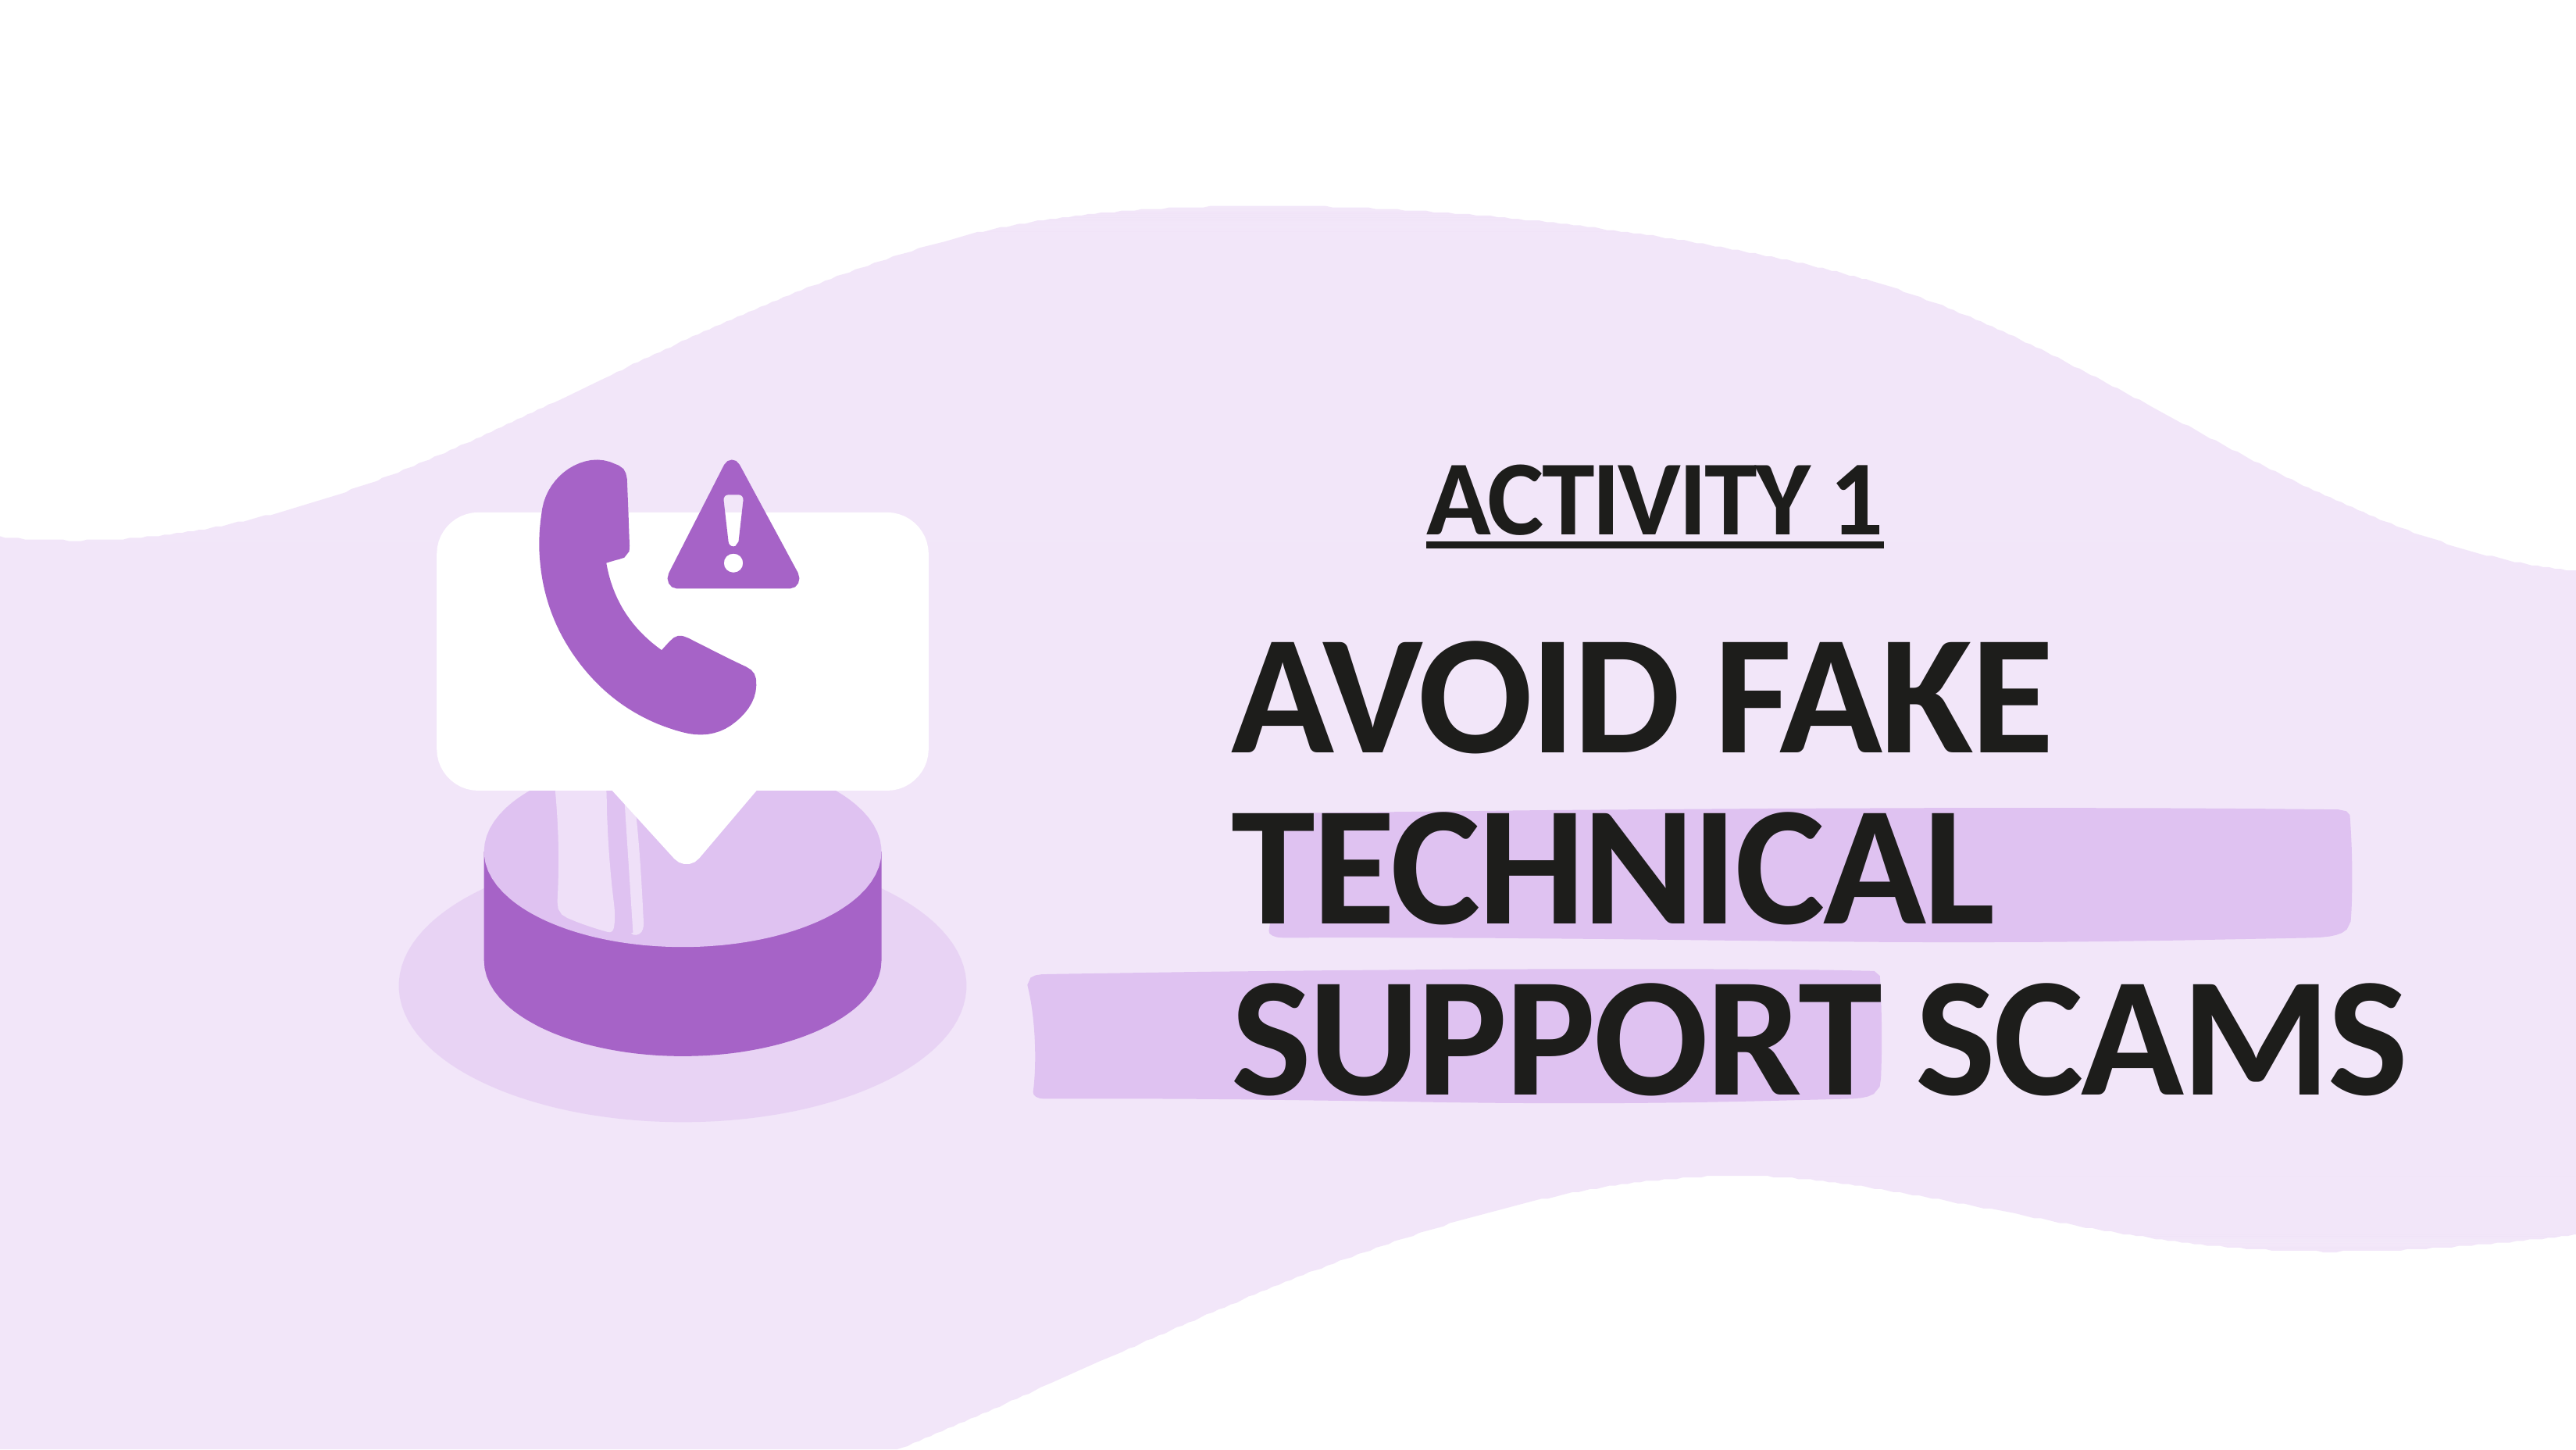

AVOID FAKE TECHNICAL SUPPORT SCAMS
ACTIVITY 1